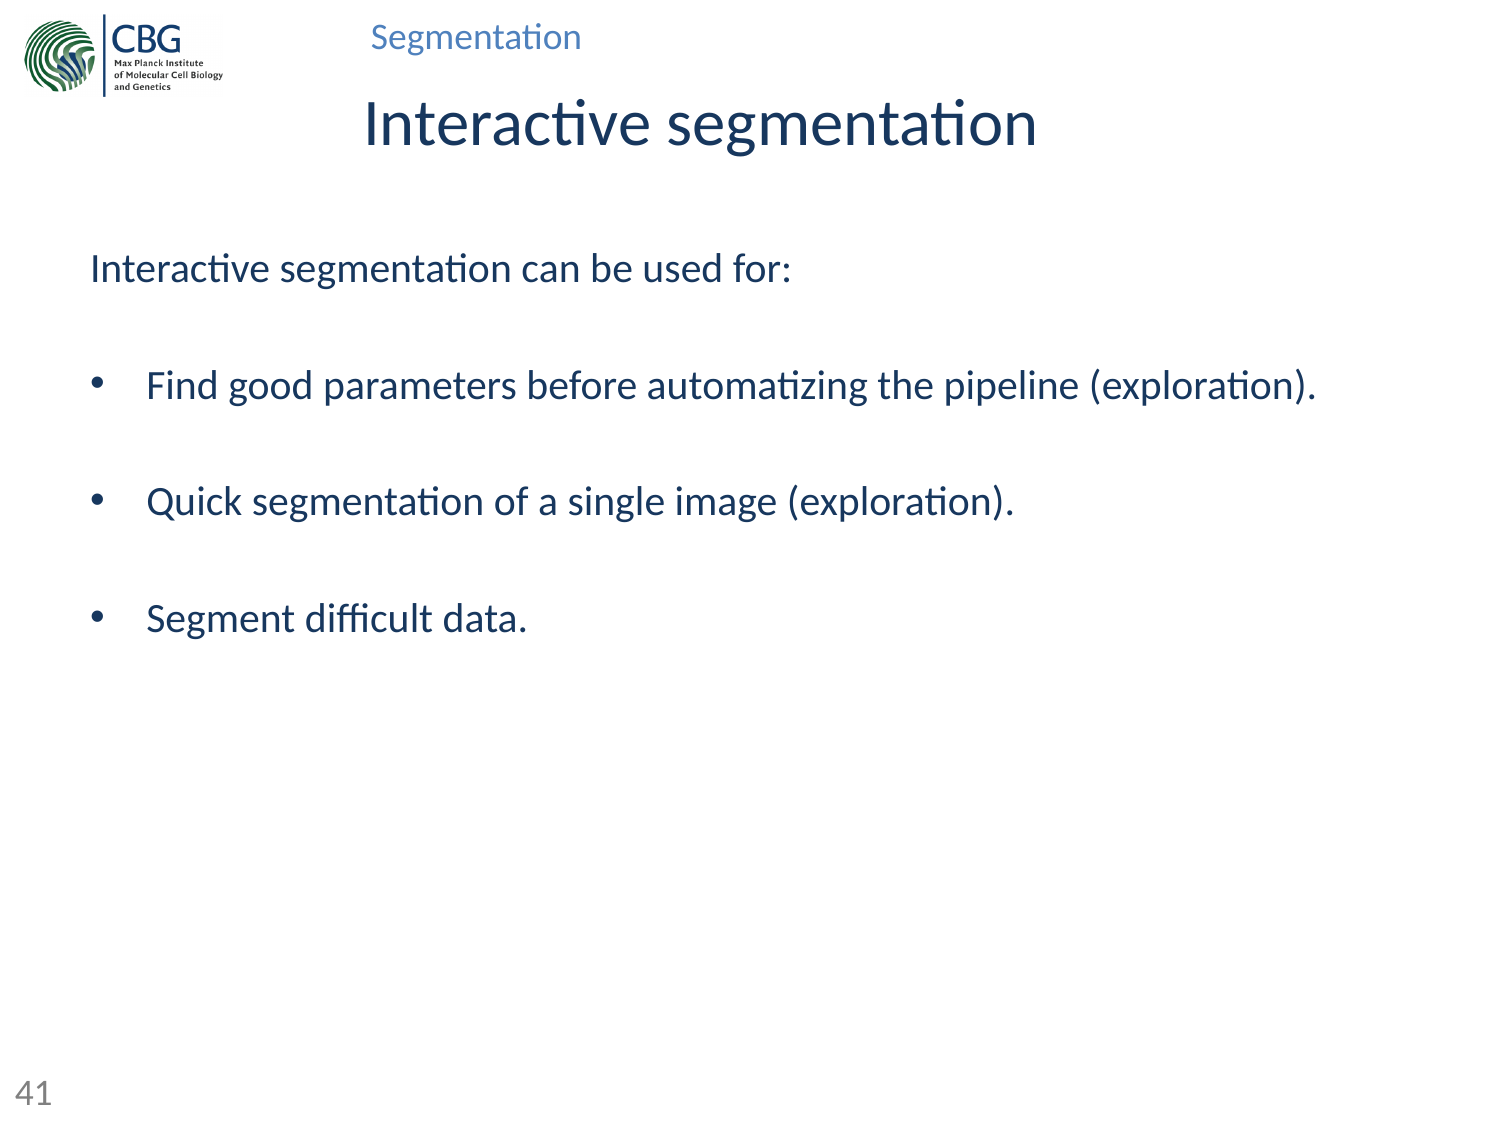

# Interactive segmentation
Interactive segmentation can be used for:

Find good parameters before automatizing the pipeline (exploration).

Quick segmentation of a single image (exploration).

Segment difficult data.